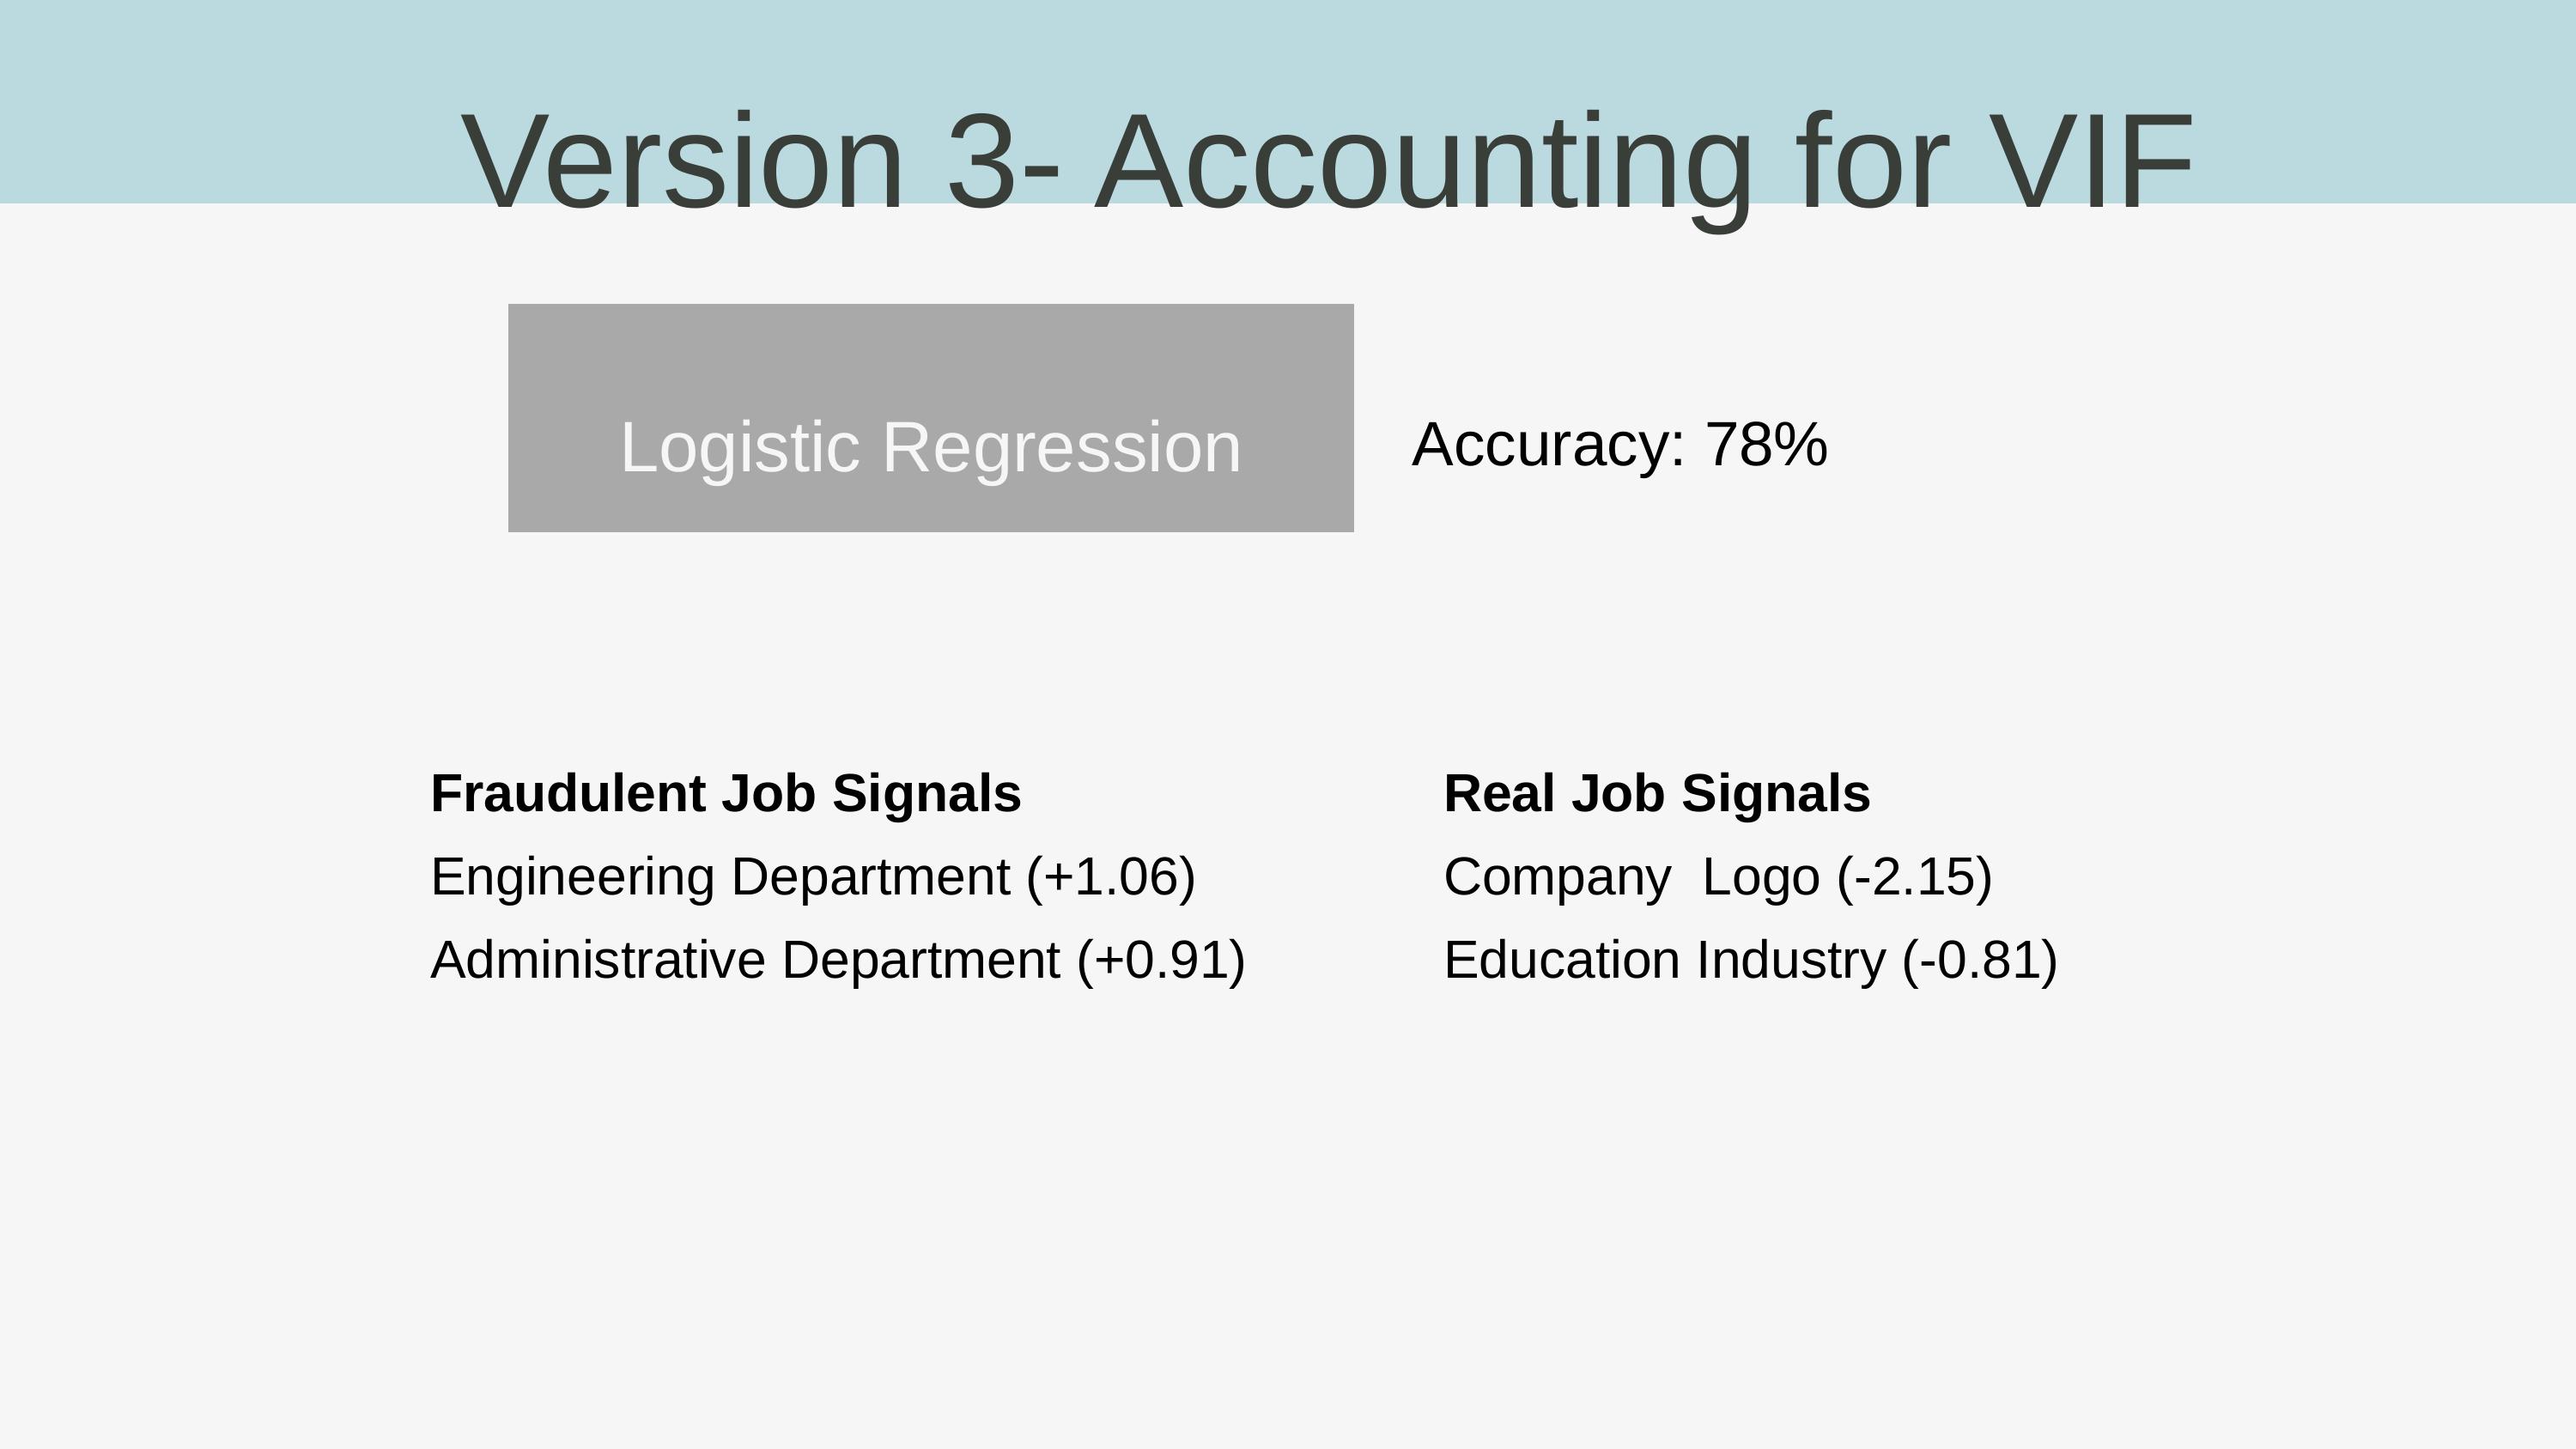

Version 3- Accounting for VIF

Logistic Regression
Accuracy: 78%
Fraudulent Job Signals
Engineering Department (+1.06)
Administrative Department (+0.91)
Real Job Signals
Company  Logo (-2.15)
Education Industry (-0.81)